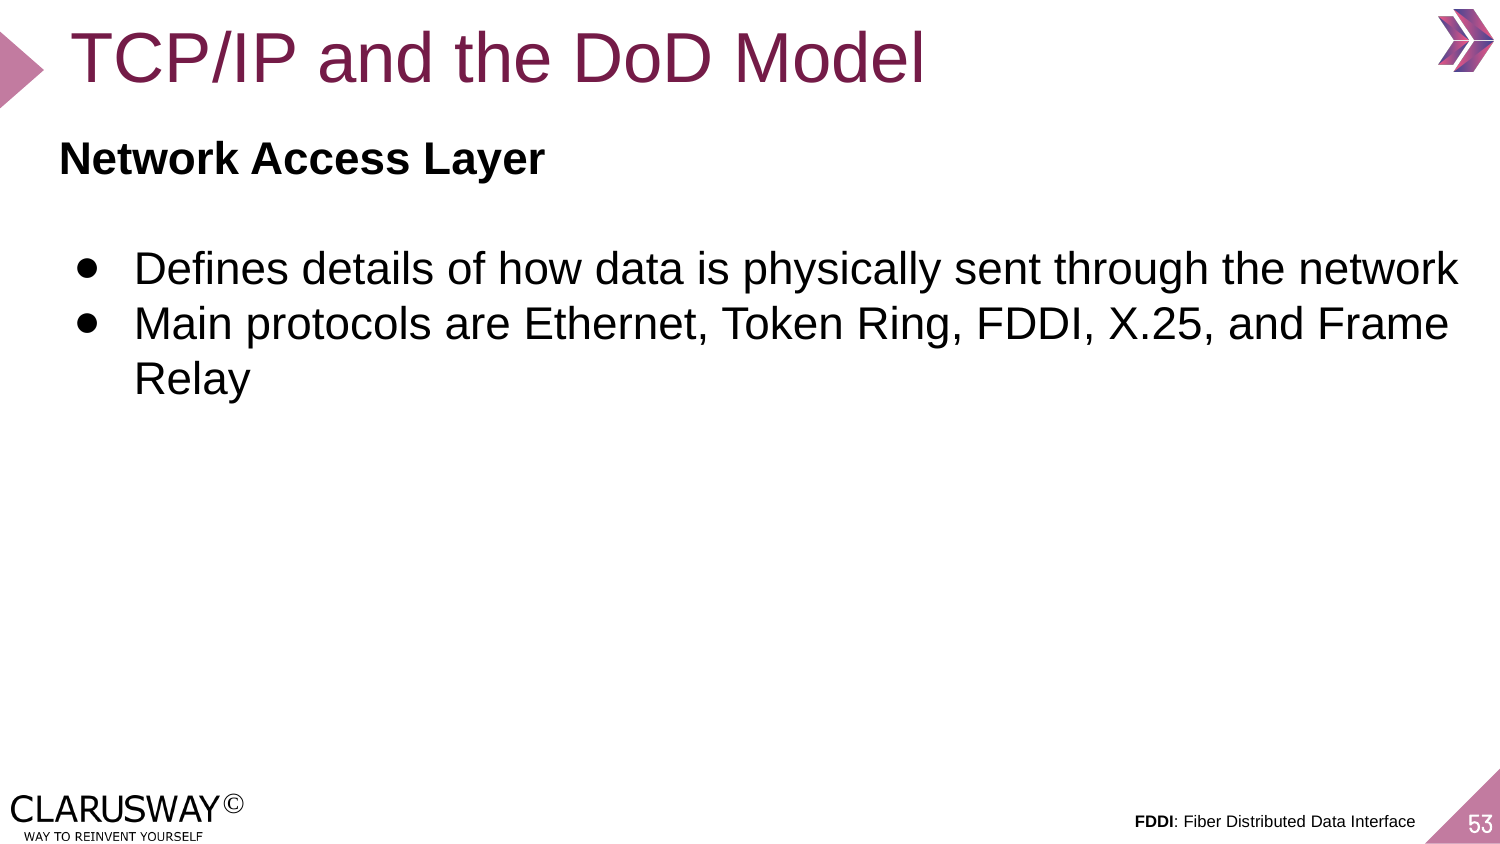

# TCP/IP and the DoD Model
Network Access Layer

Defines details of how data is physically sent through the network
Main protocols are Ethernet, Token Ring, FDDI, X.25, and Frame Relay

53
FDDI: Fiber Distributed Data Interface